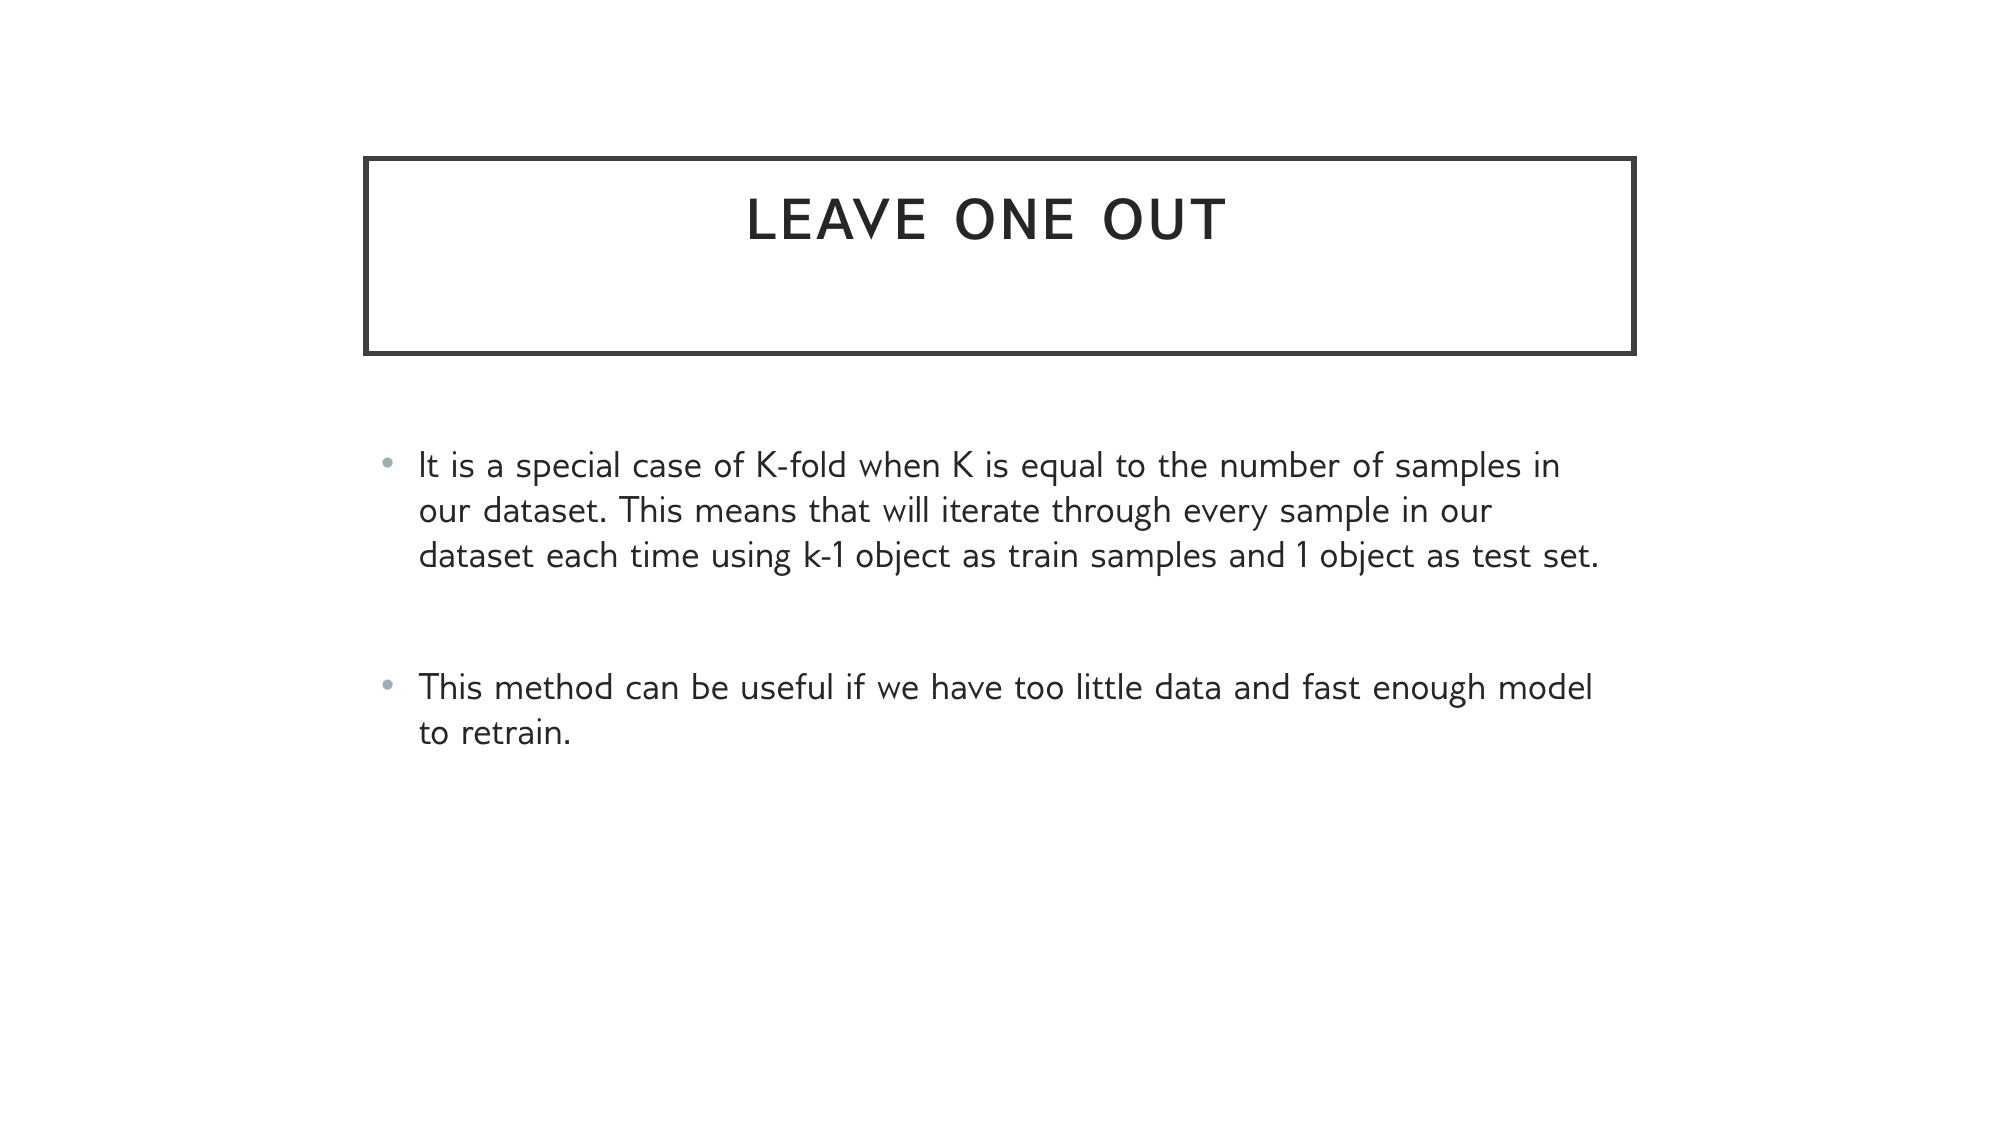

# Leave one out
It is a special case of K-fold when K is equal to the number of samples in our dataset. This means that will iterate through every sample in our dataset each time using k-1 object as train samples and 1 object as test set.

This method can be useful if we have too little data and fast enough model to retrain.